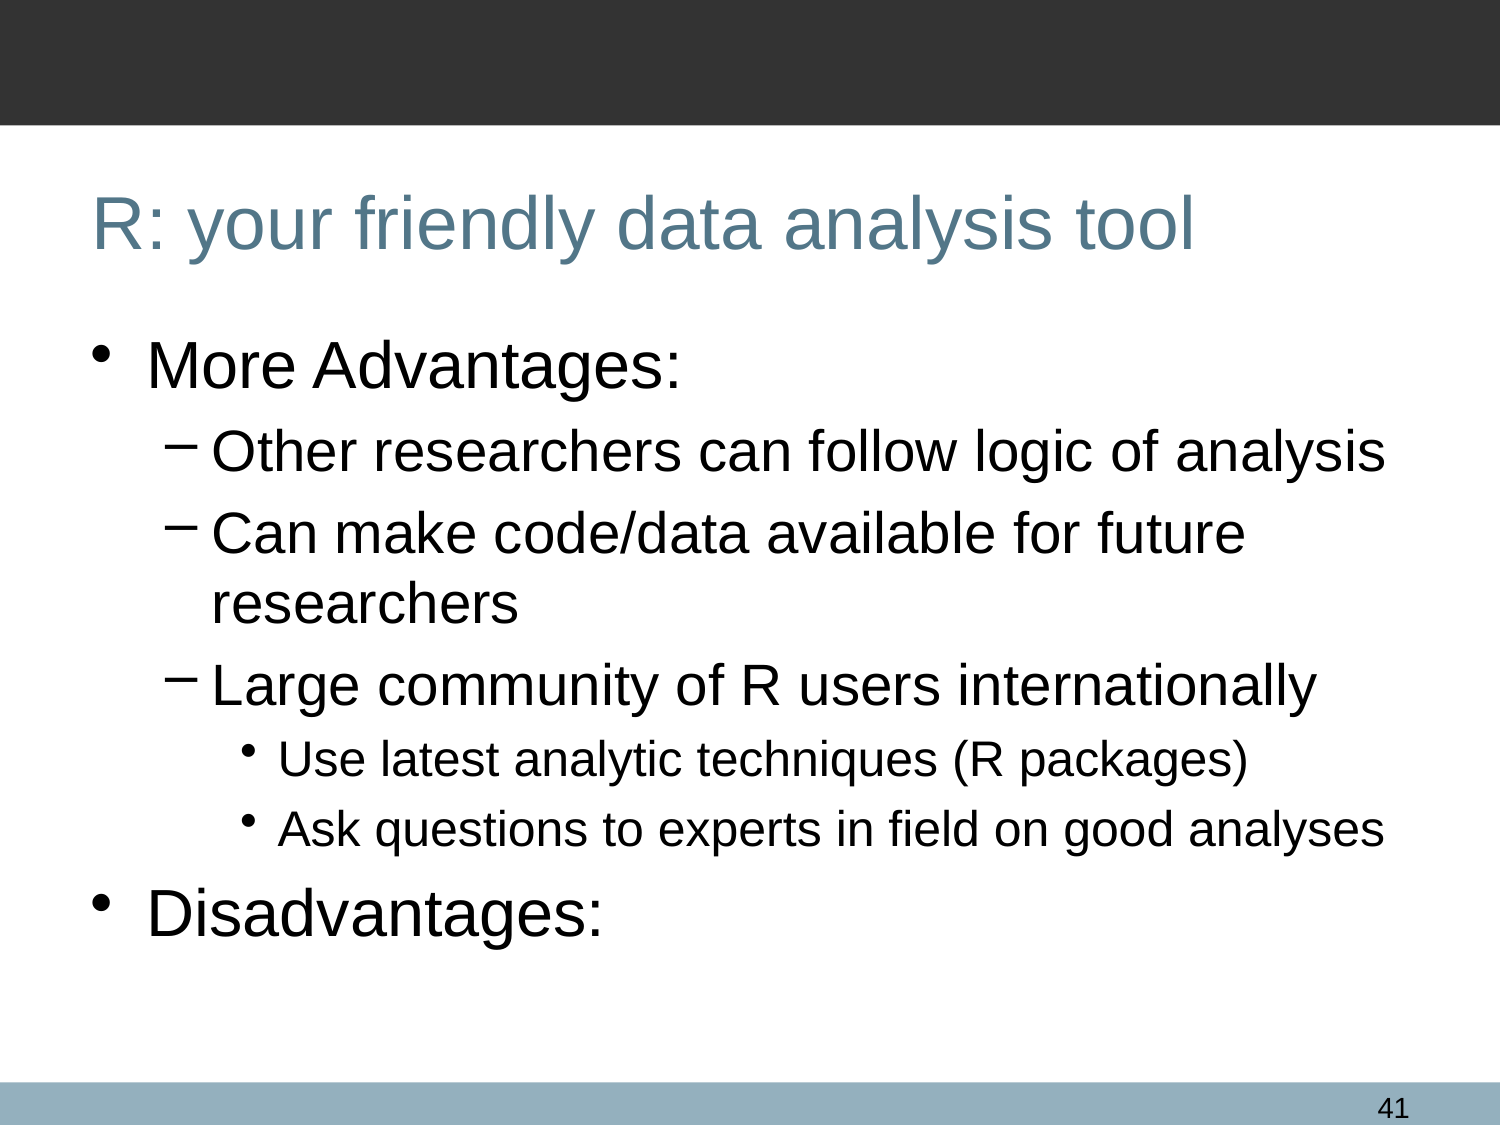

# R: your friendly data analysis tool
More Advantages:
Other researchers can follow logic of analysis
Can make code/data available for future researchers
Large community of R users internationally
Use latest analytic techniques (R packages)
Ask questions to experts in field on good analyses
Disadvantages:
41